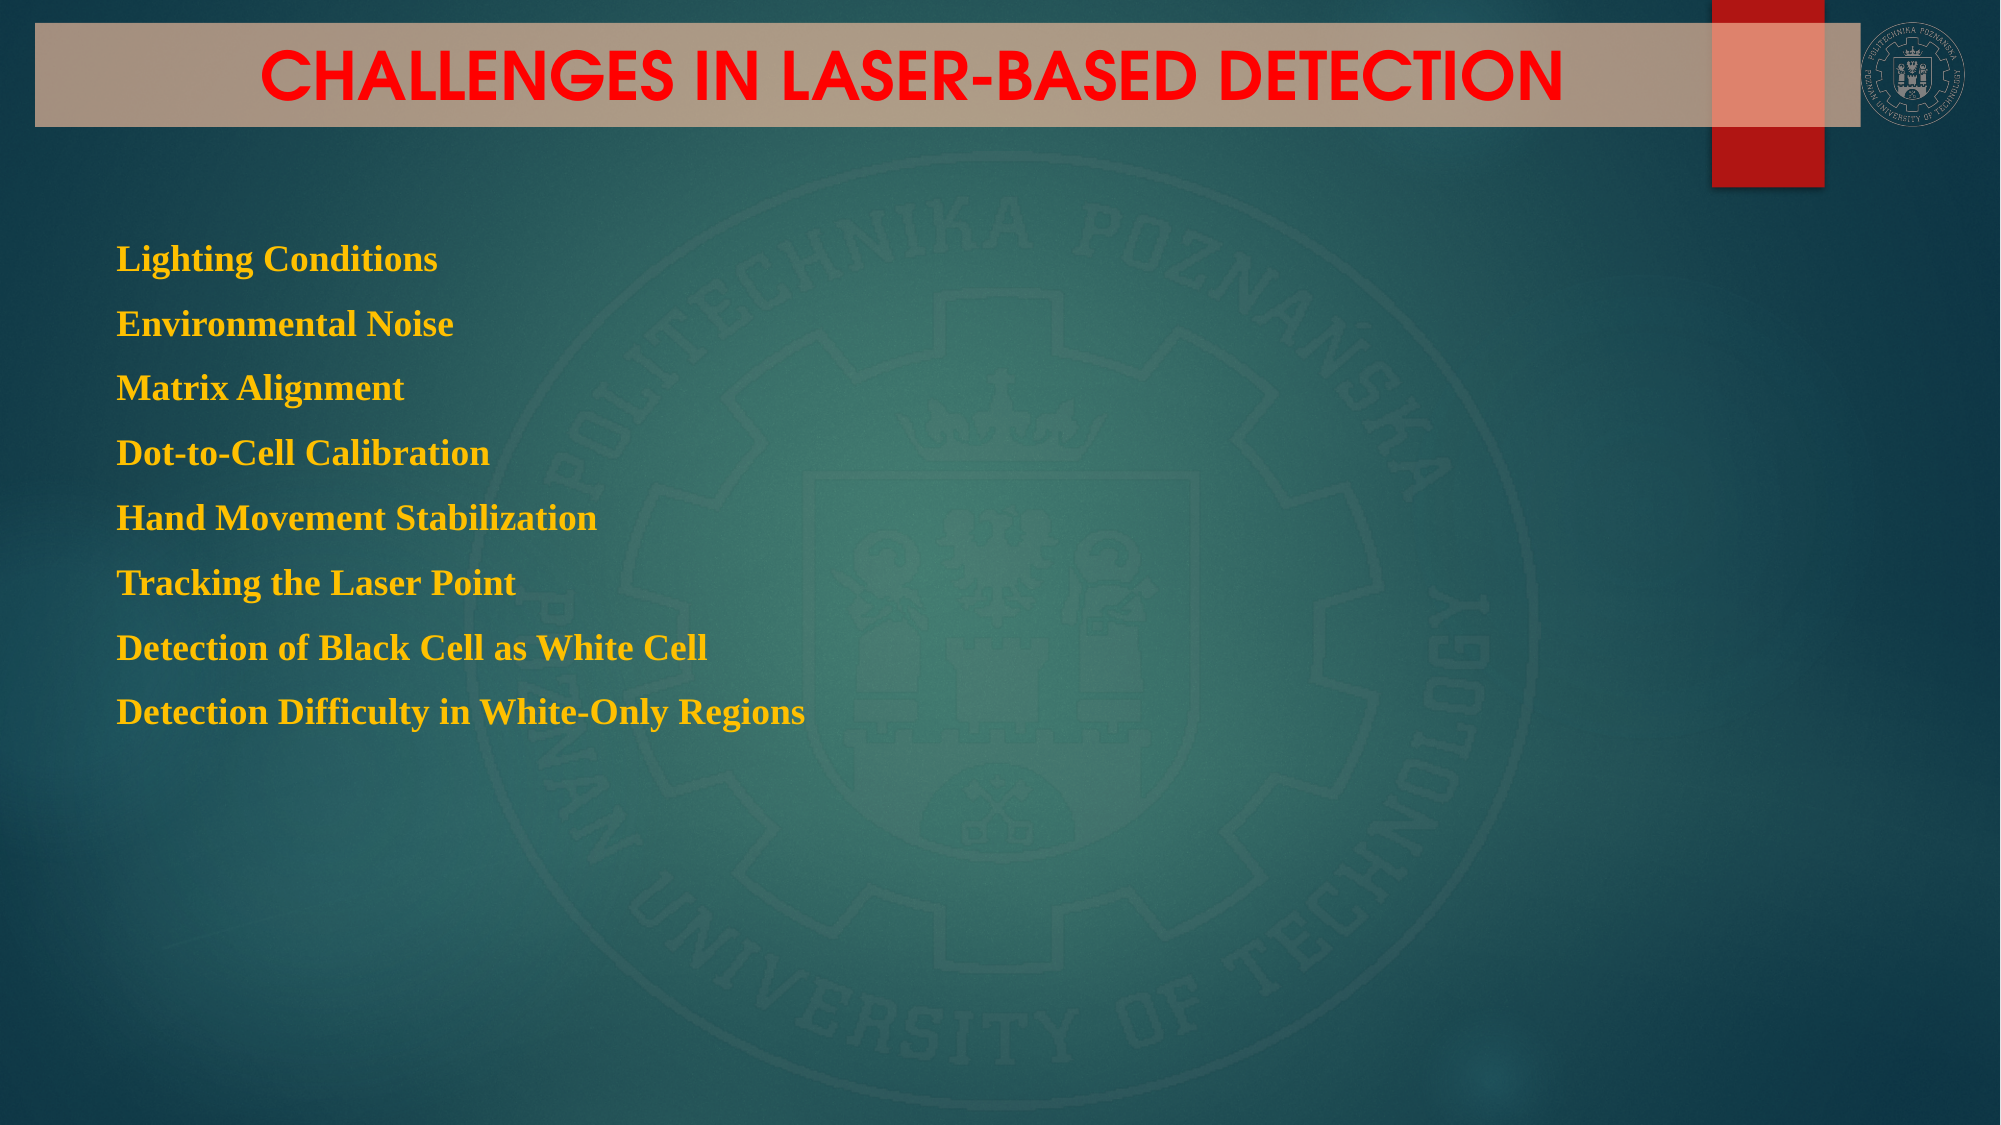

CHALLENGES IN LASER-BASED DETECTION
Lighting Conditions
Environmental Noise
Matrix Alignment
Dot-to-Cell Calibration
Hand Movement Stabilization
Tracking the Laser Point
Detection of Black Cell as White Cell
Detection Difficulty in White-Only Regions